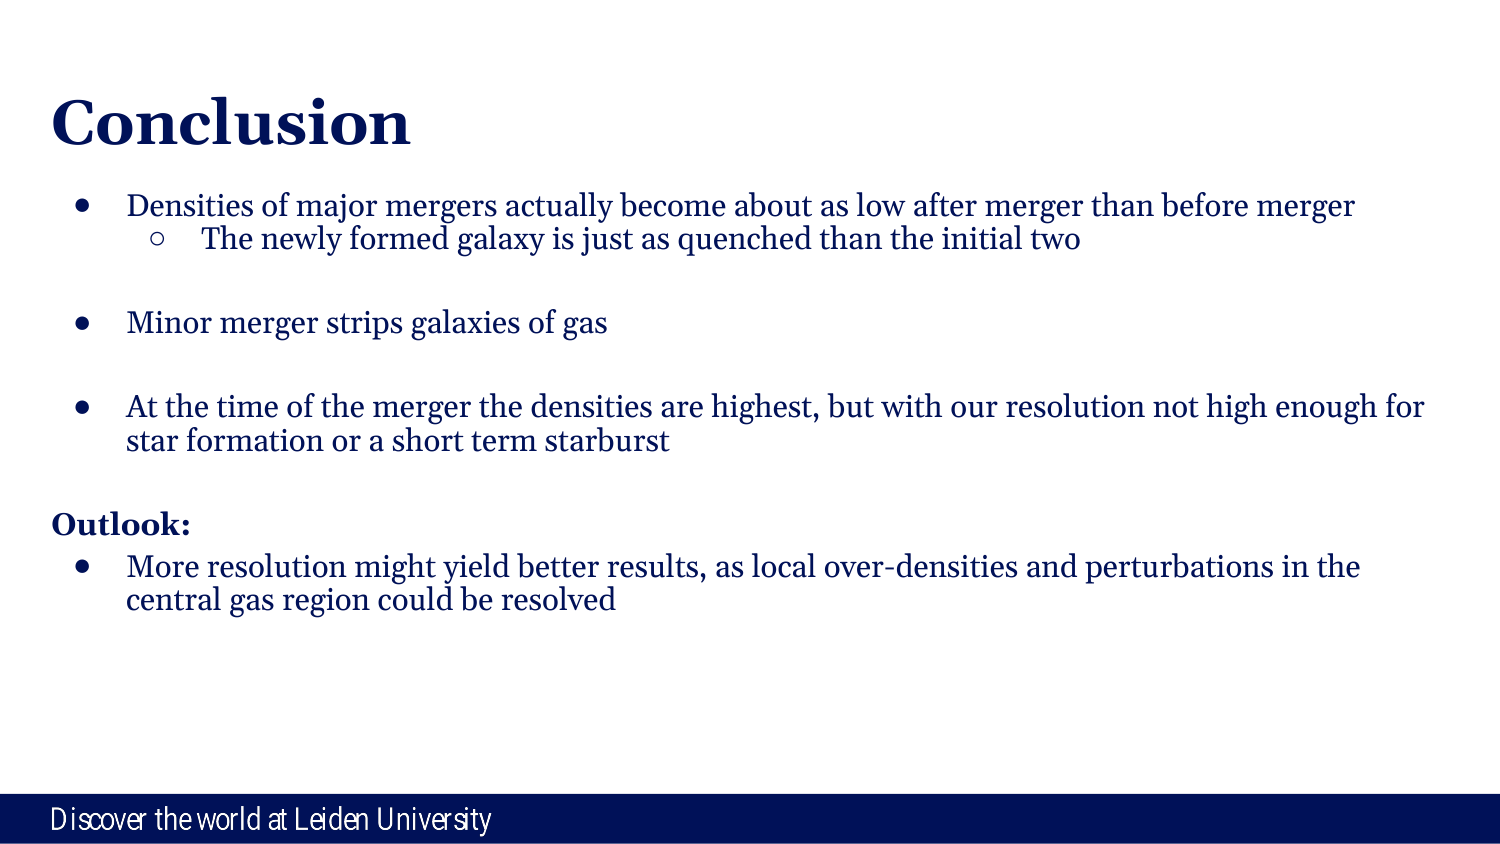

# Conclusion
Densities of major mergers actually become about as low after merger than before merger
The newly formed galaxy is just as quenched than the initial two

Minor merger strips galaxies of gas

At the time of the merger the densities are highest, but with our resolution not high enough for star formation or a short term starburst

Outlook:
More resolution might yield better results, as local over-densities and perturbations in the central gas region could be resolved